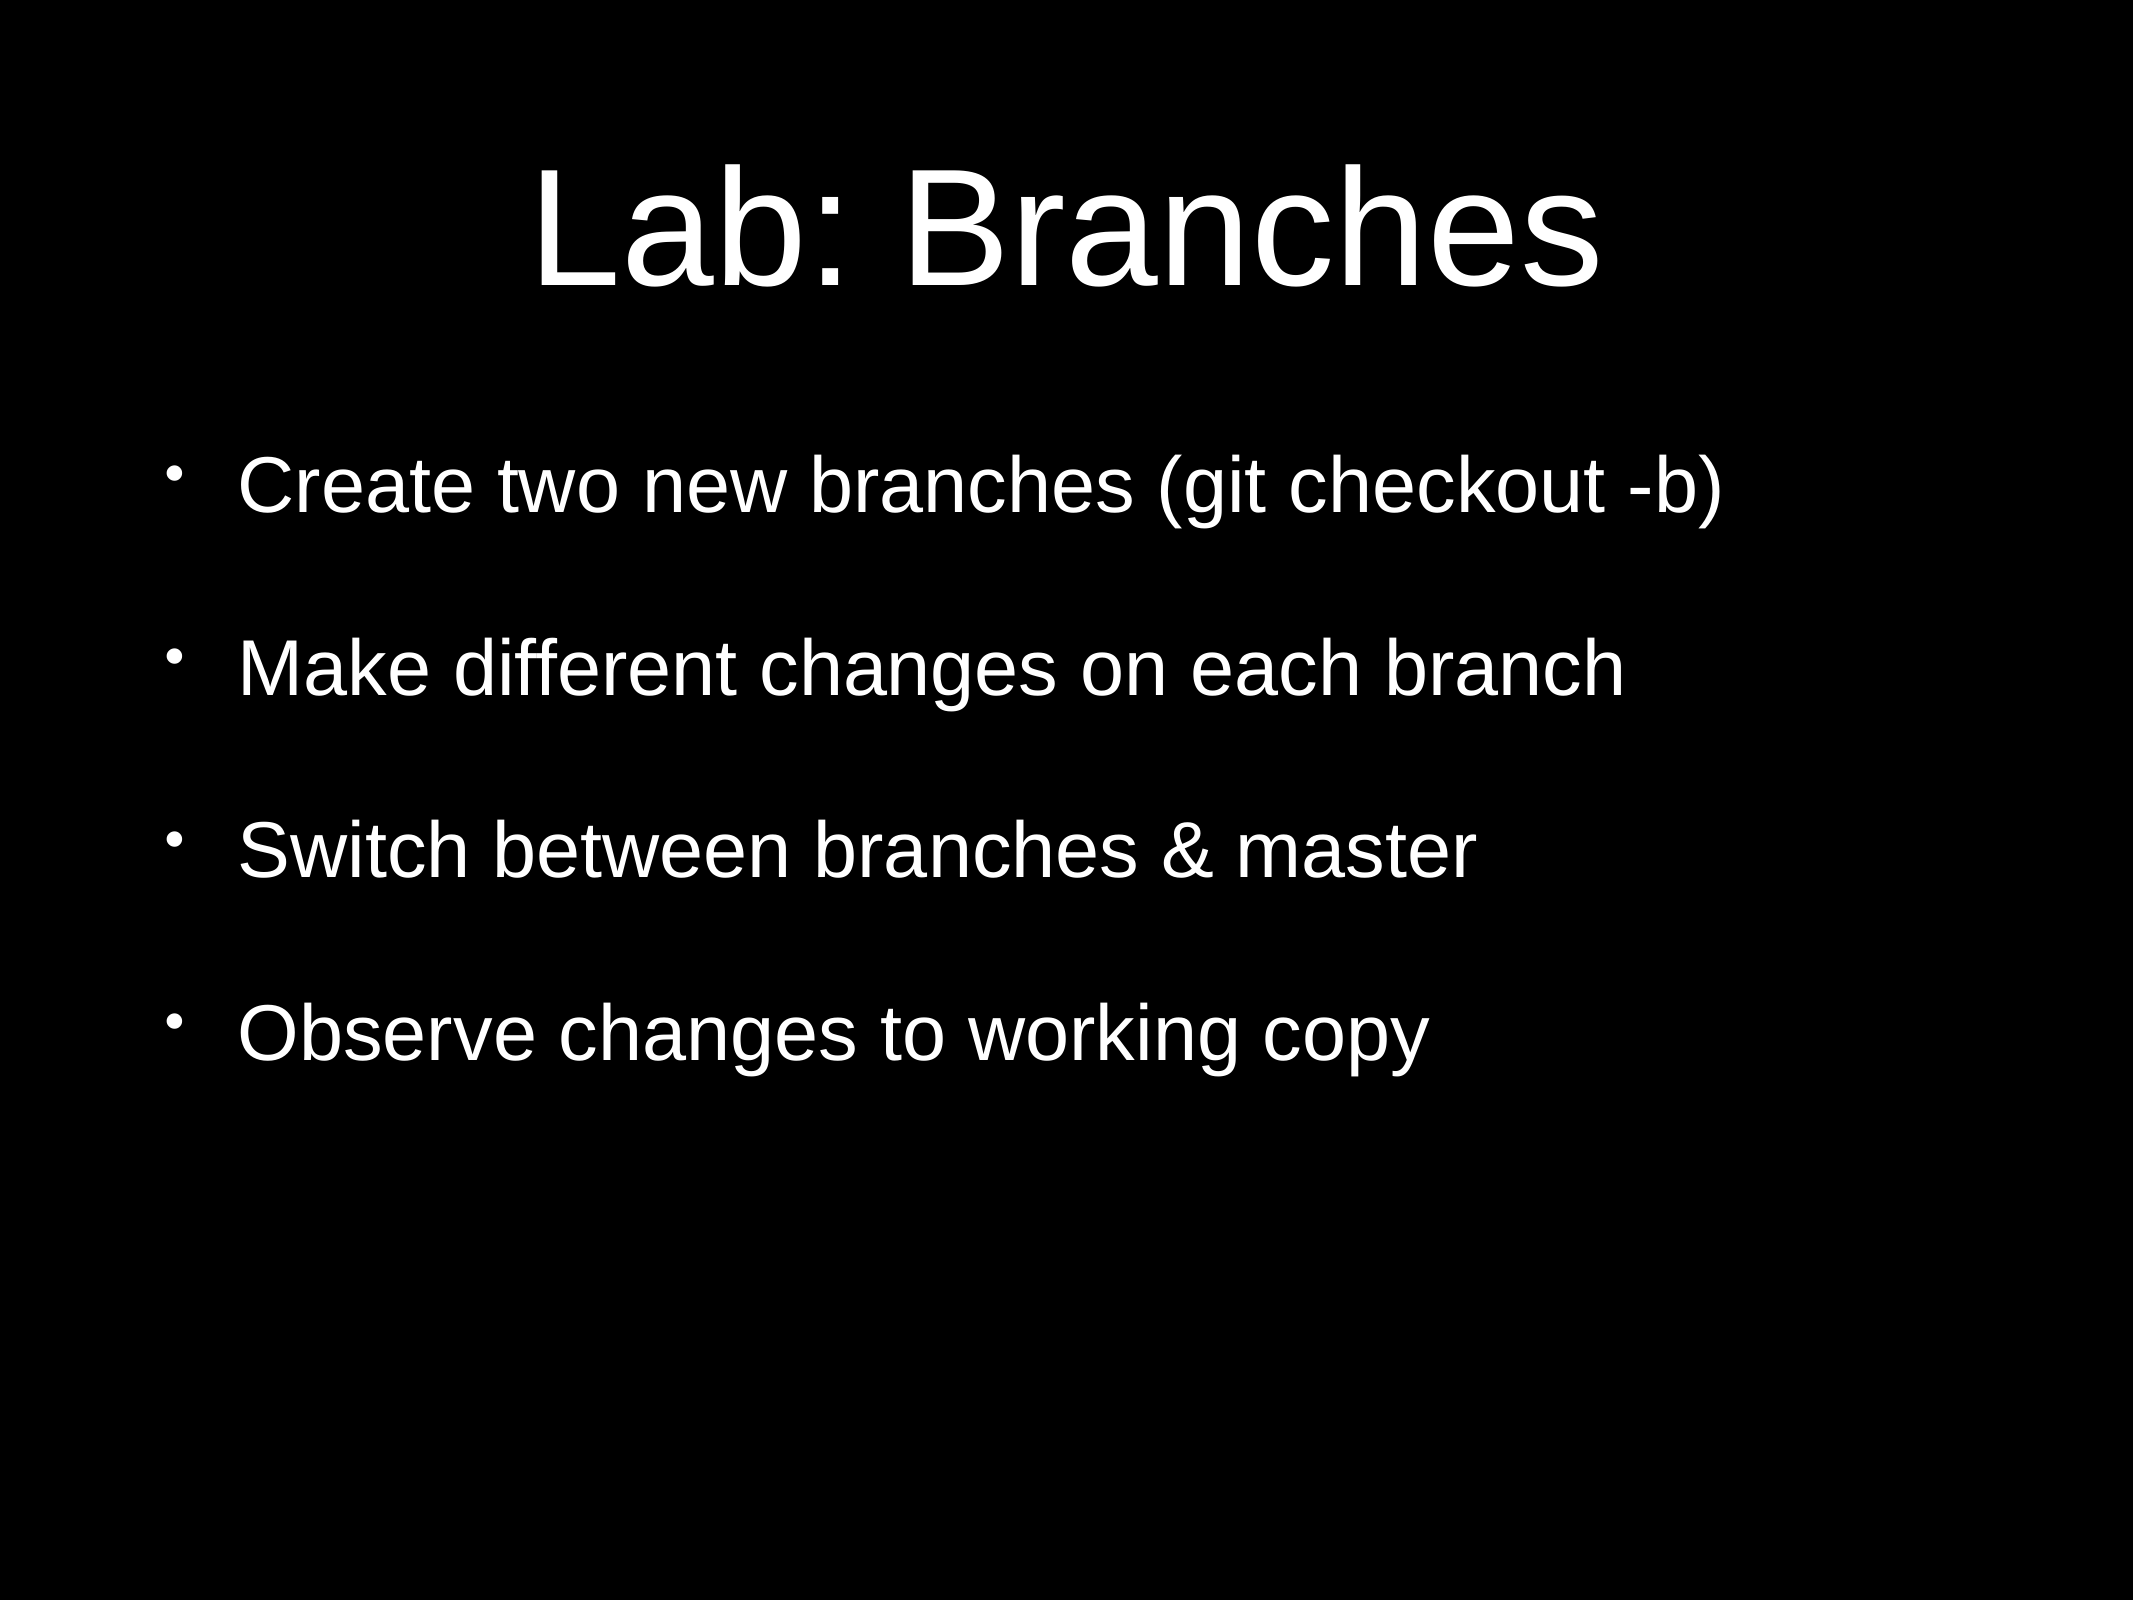

# Lab: Branches
Create two new branches (git checkout -b)
Make different changes on each branch
Switch between branches & master
Observe changes to working copy